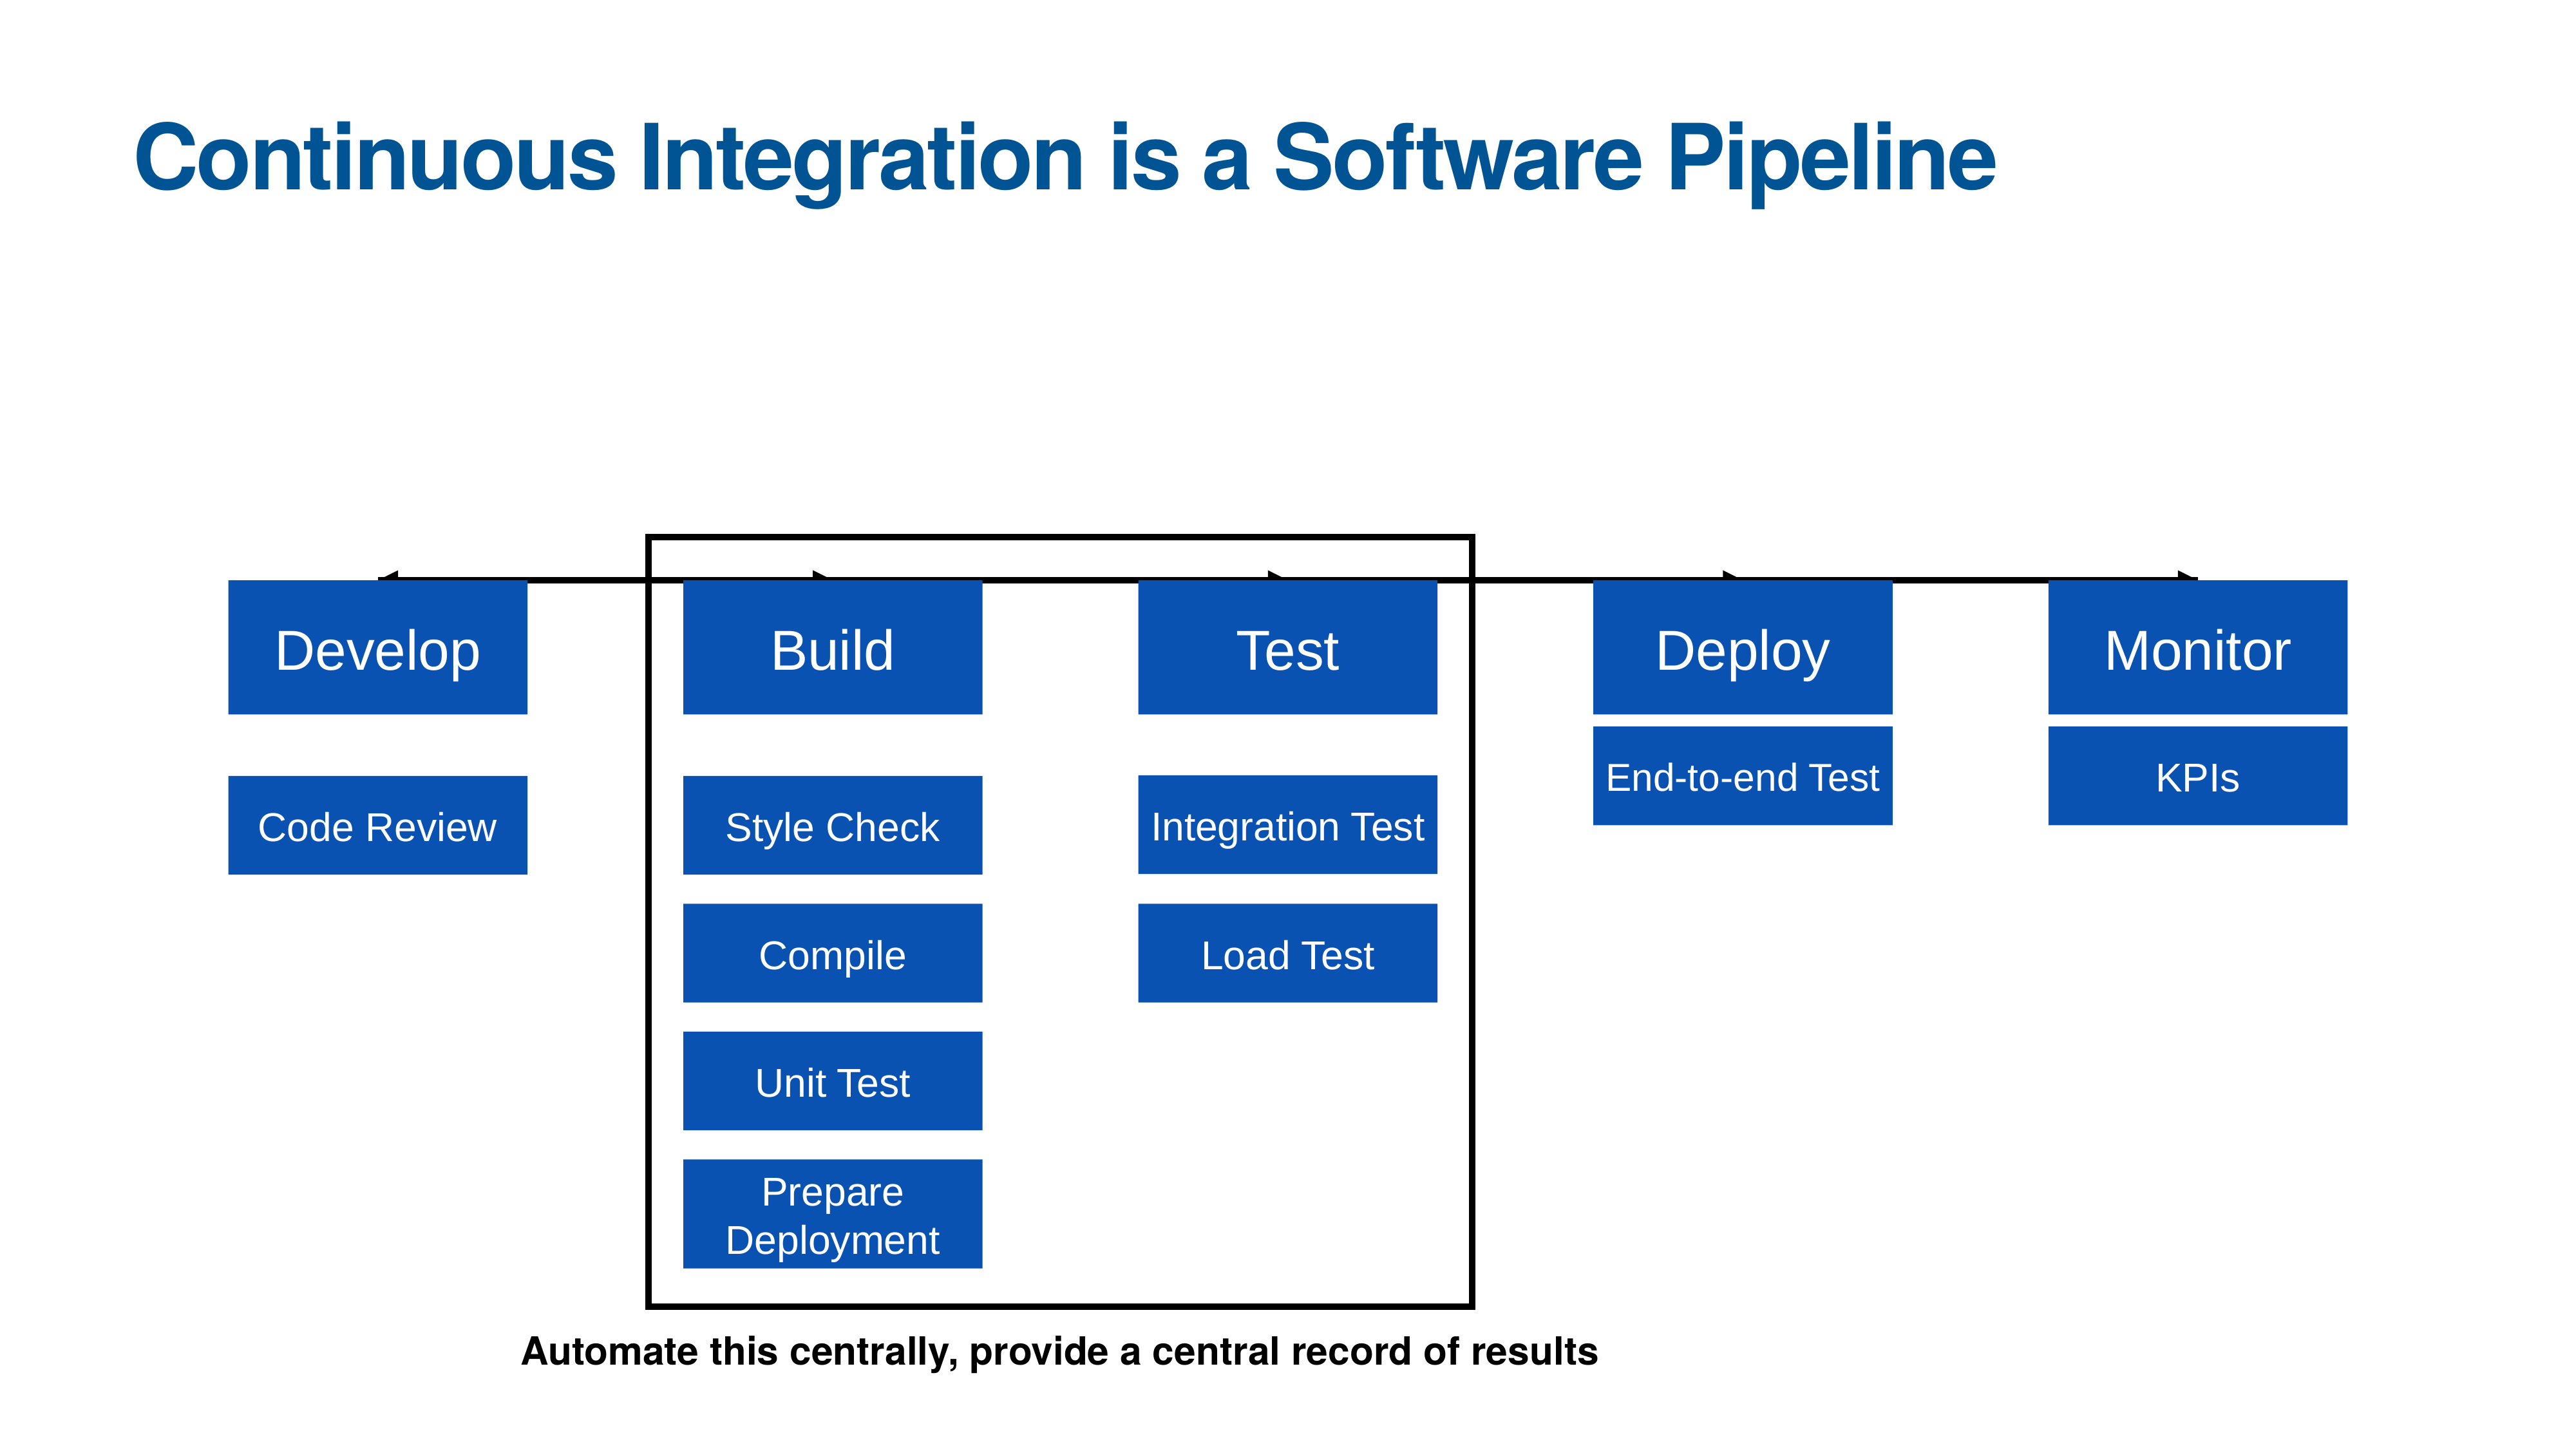

# Continuous Integration is a Software Pipeline

0…………….
Develop
Build
Test
Deploy
Monitor
End-to-end Test
KPIs
Integration Test
Code Review
Style Check
Compile
Load Test
Unit Test
Prepare Deployment
Automate this centrally, provide a central record of results